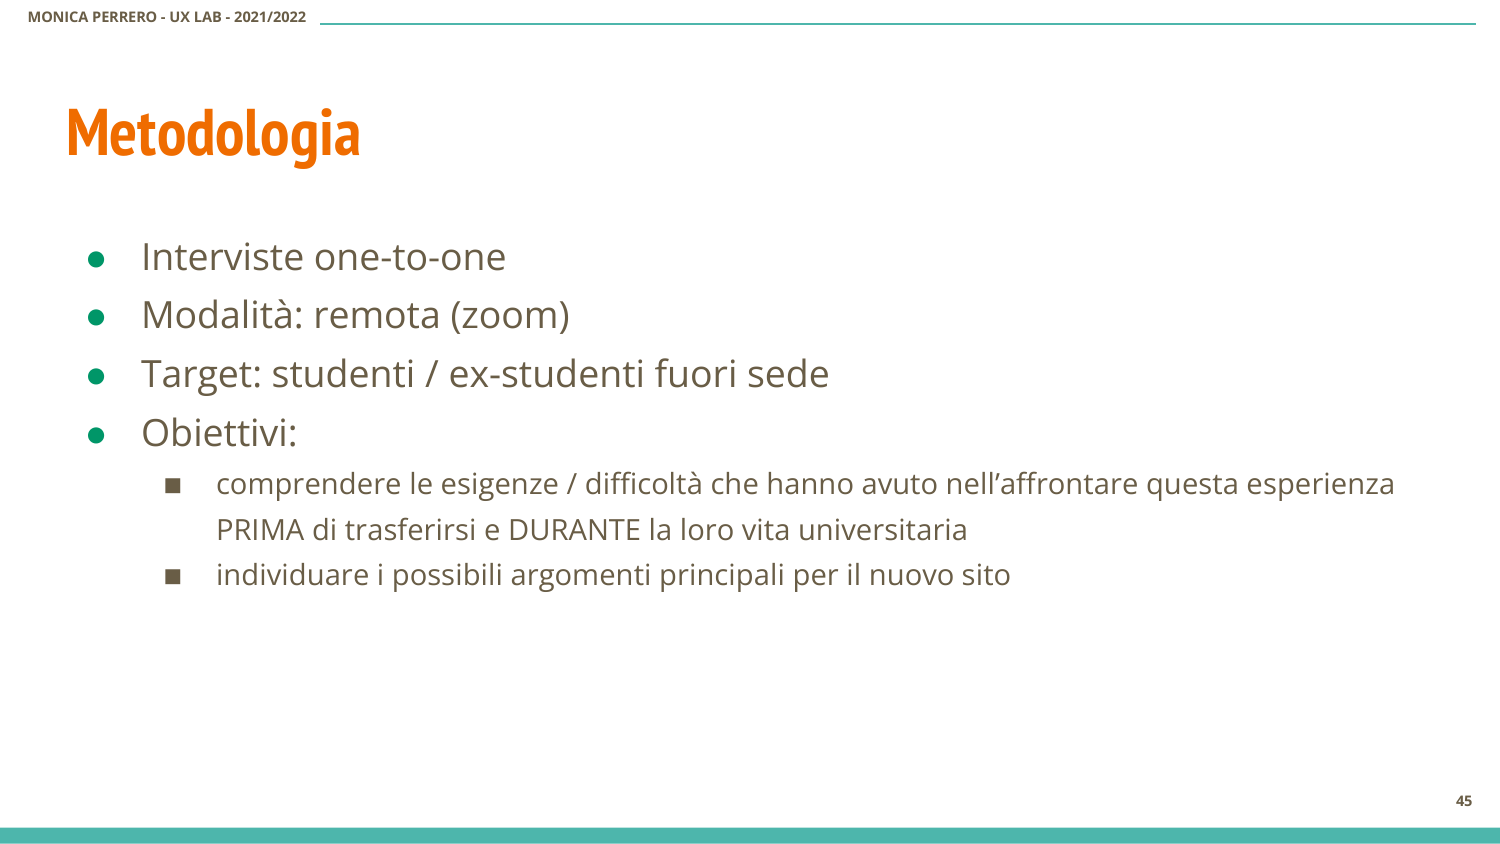

# Metodologia
Interviste one-to-one
Modalità: remota (zoom)
Target: studenti / ex-studenti fuori sede
Obiettivi:
comprendere le esigenze / difficoltà che hanno avuto nell’affrontare questa esperienza PRIMA di trasferirsi e DURANTE la loro vita universitaria
individuare i possibili argomenti principali per il nuovo sito
45